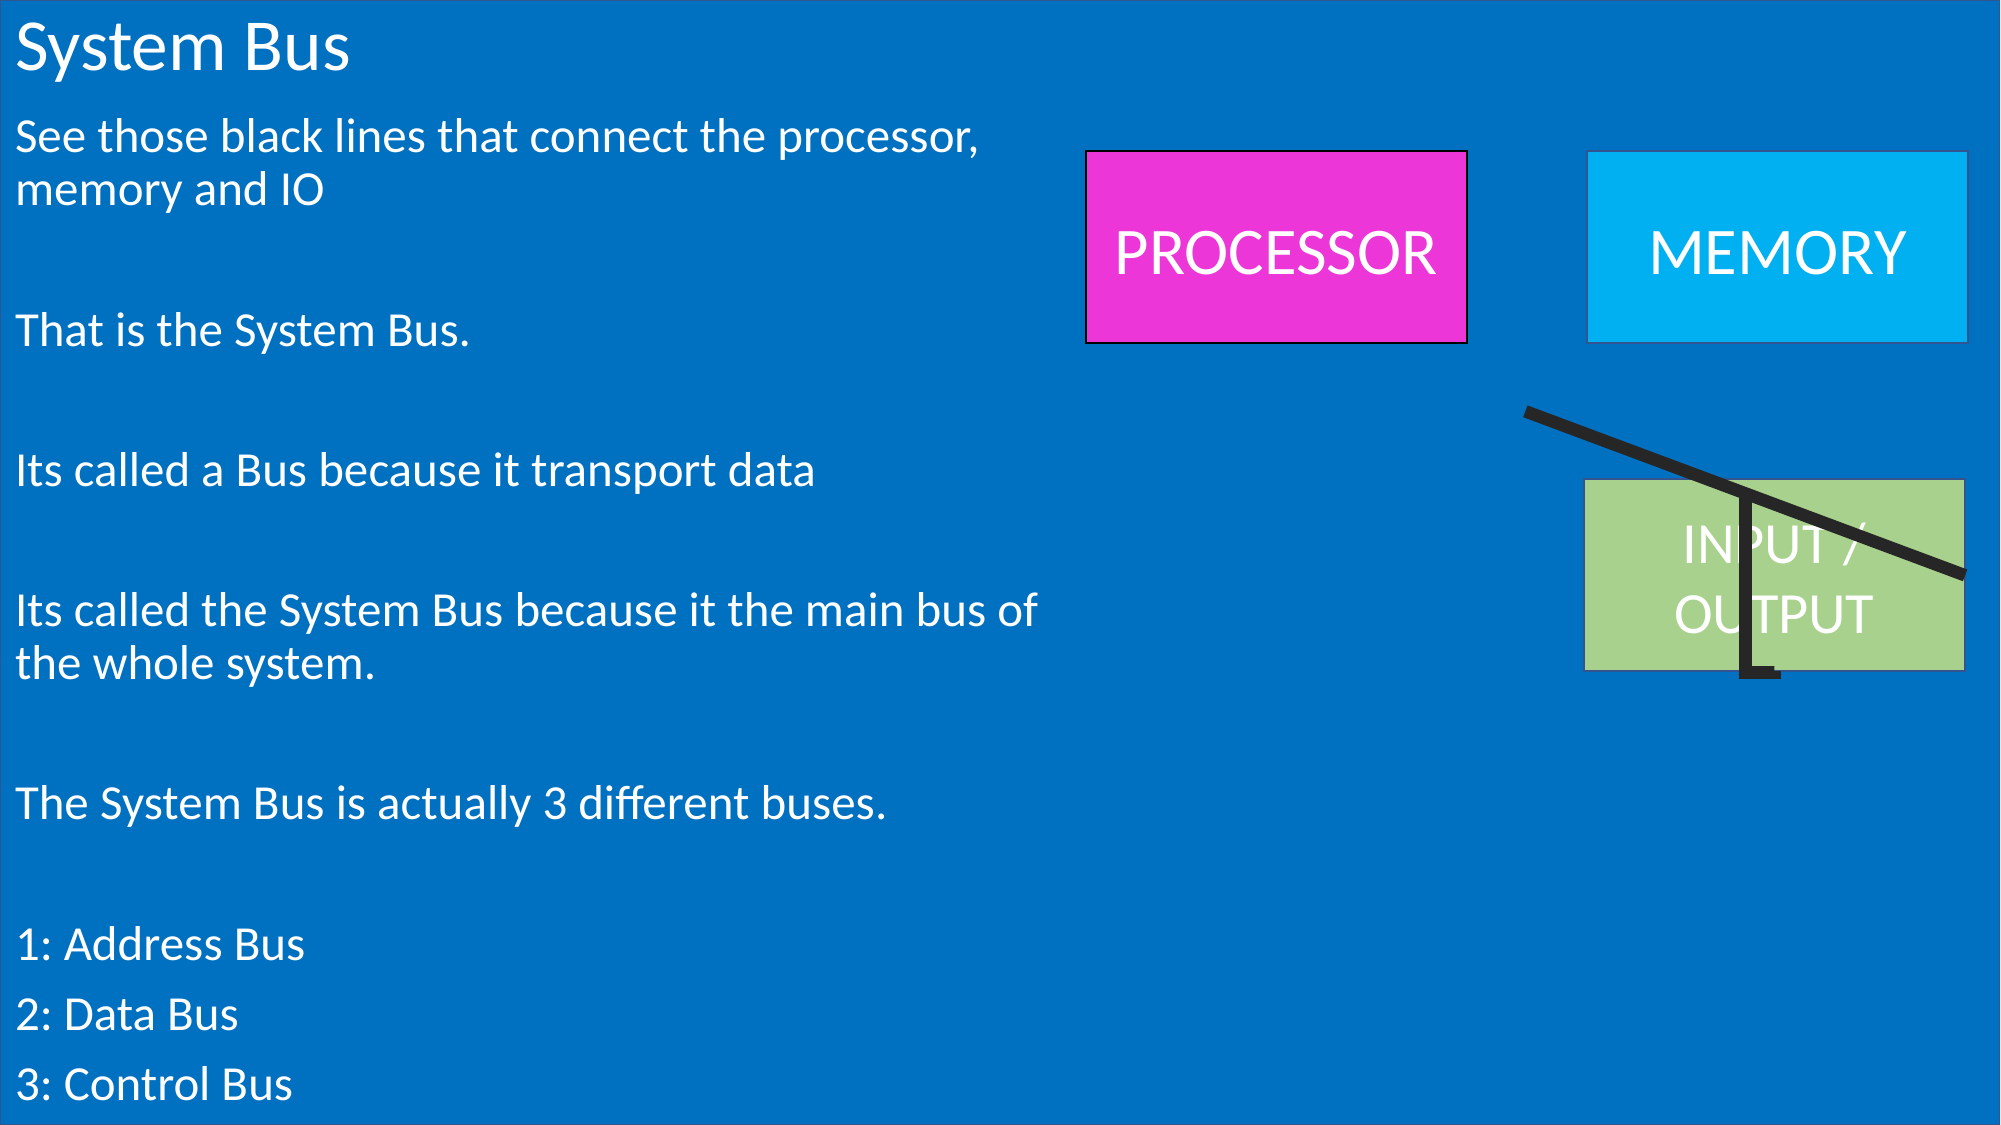

# System Bus
See those black lines that connect the processor, memory and IO

That is the System Bus.

Its called a Bus because it transport data

Its called the System Bus because it the main bus of the whole system.

The System Bus is actually 3 different buses.

1: Address Bus
2: Data Bus
3: Control Bus
MEMORY
PROCESSOR
INPUT / OUTPUT